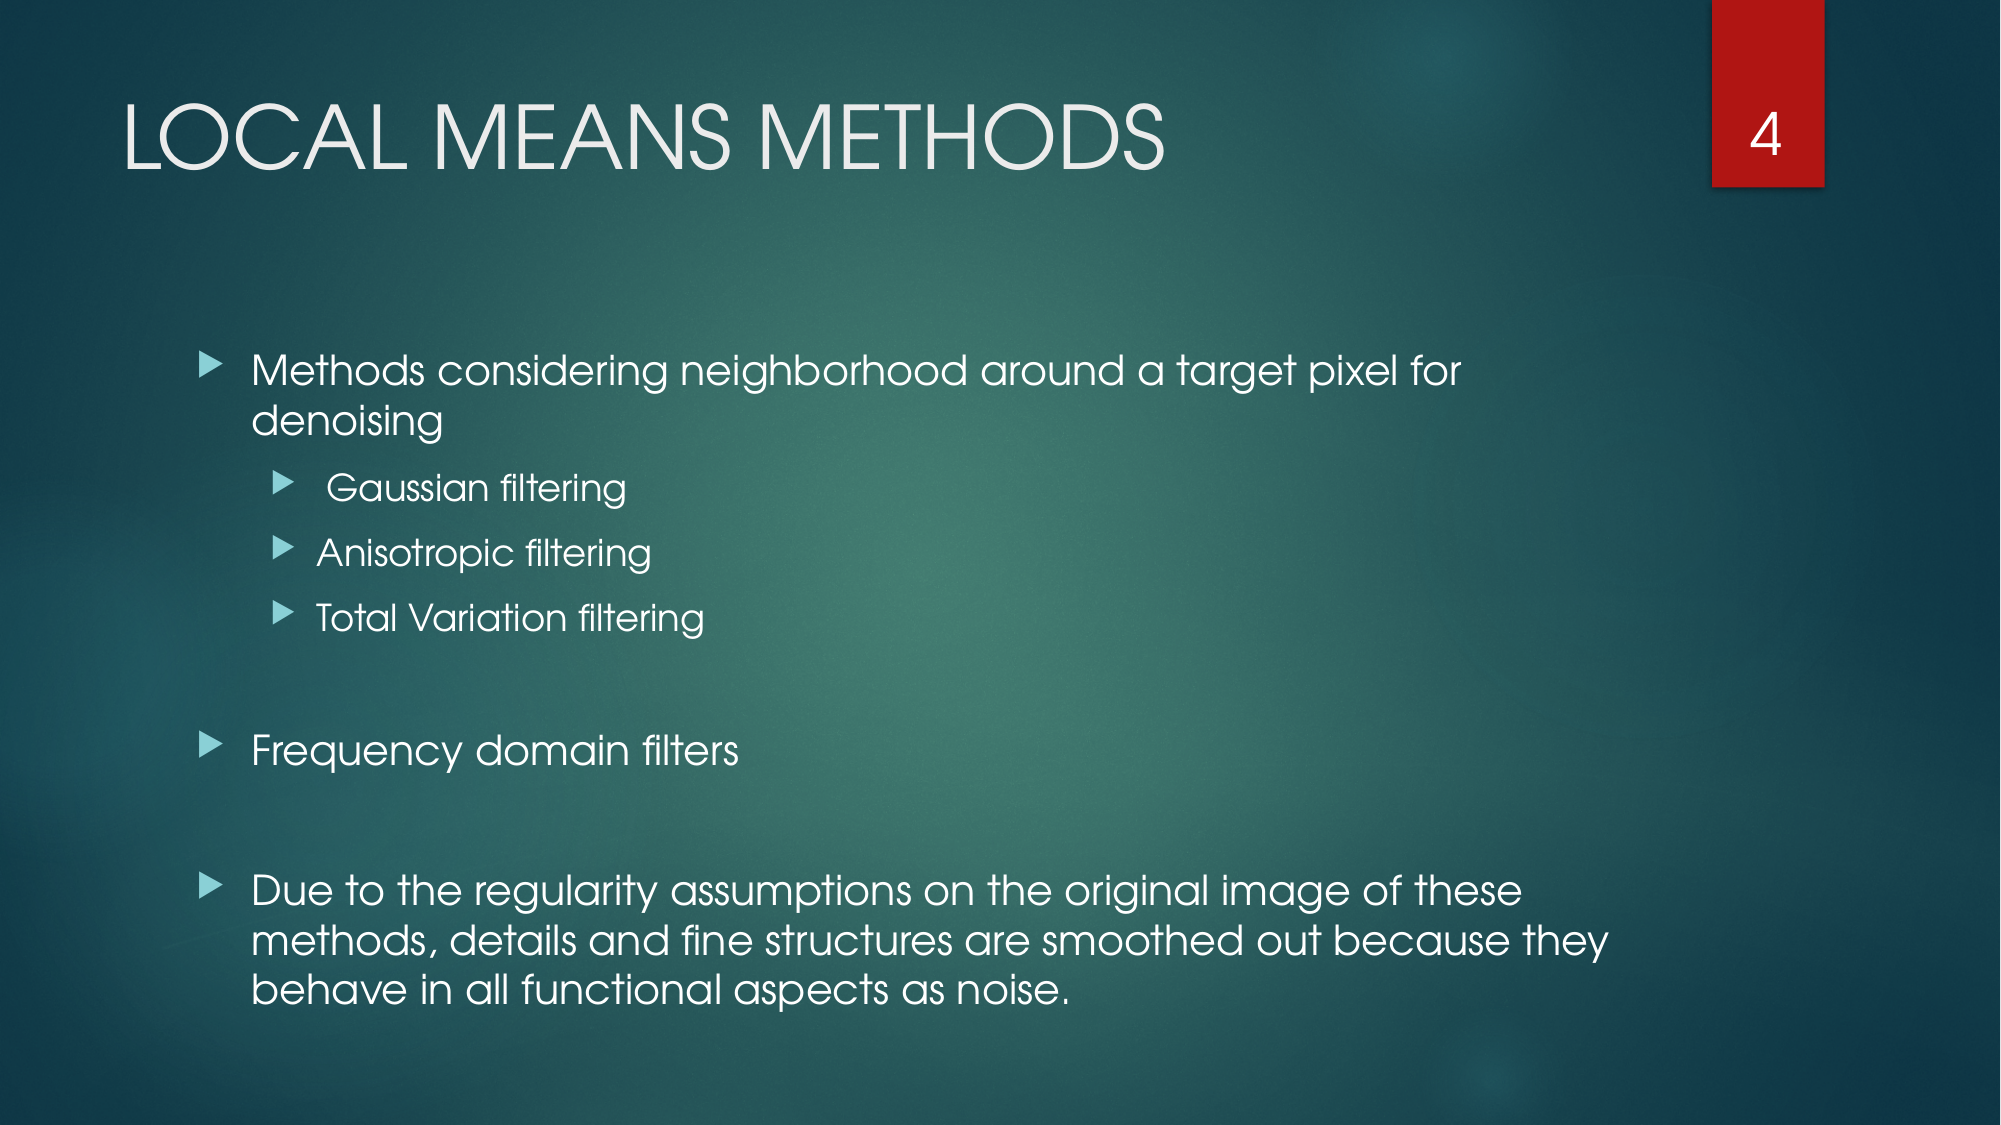

4
# LOCAL MEANS METHODS
Methods considering neighborhood around a target pixel for denoising
 Gaussian filtering
Anisotropic filtering
Total Variation filtering

Frequency domain filters

Due to the regularity assumptions on the original image of these methods, details and fine structures are smoothed out because they behave in all functional aspects as noise.